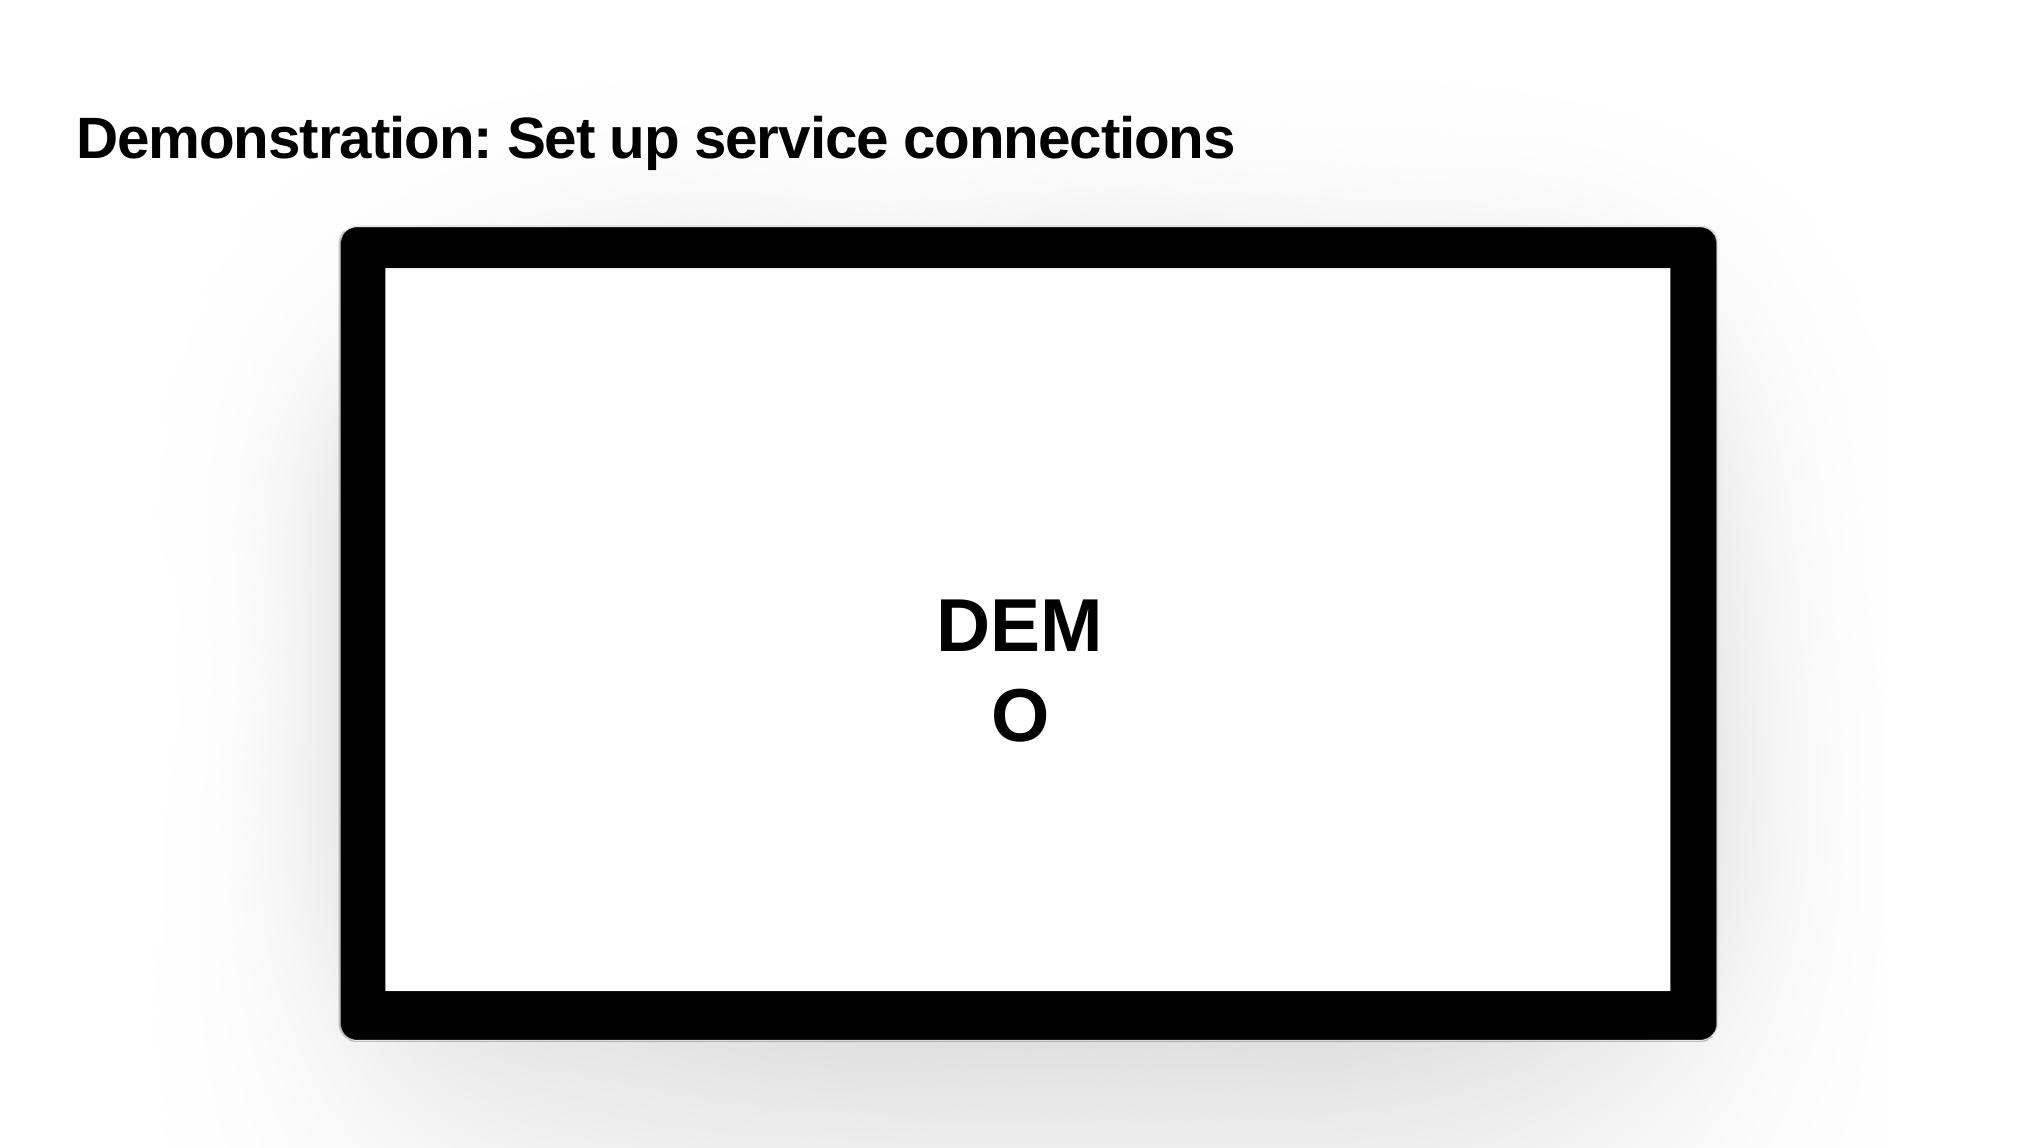

# Demonstration: Set up service connections
DEMO